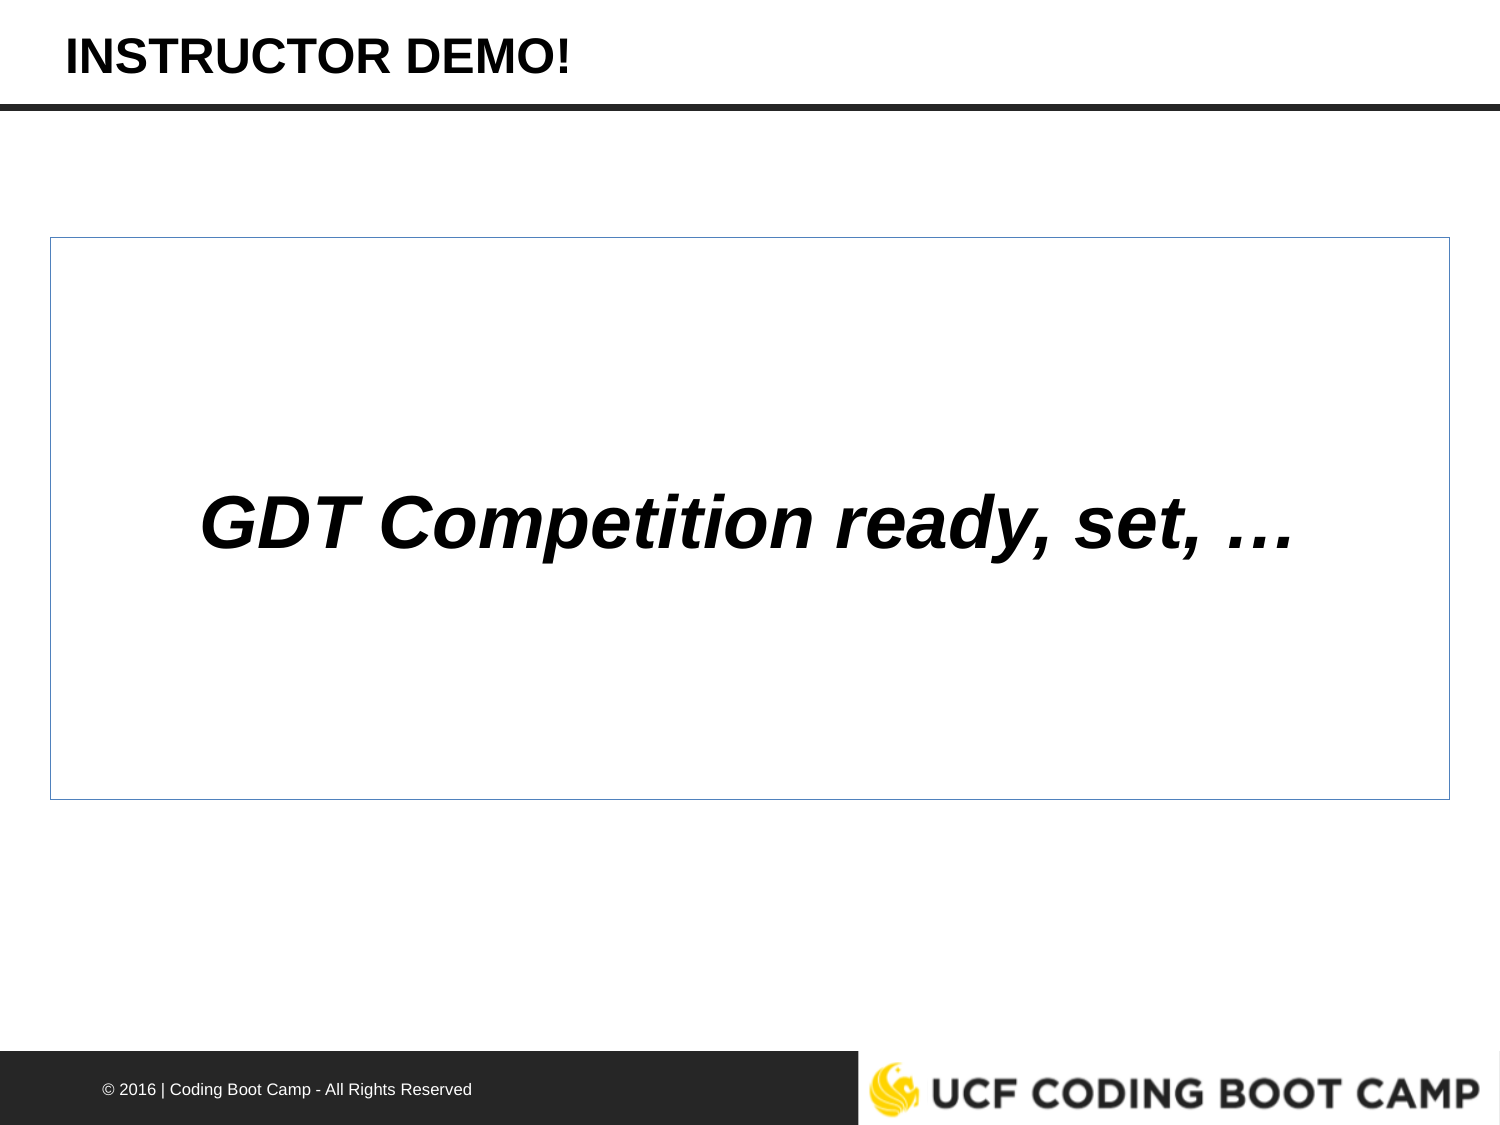

# INSTRUCTOR DEMO!
GDT Competition ready, set, …